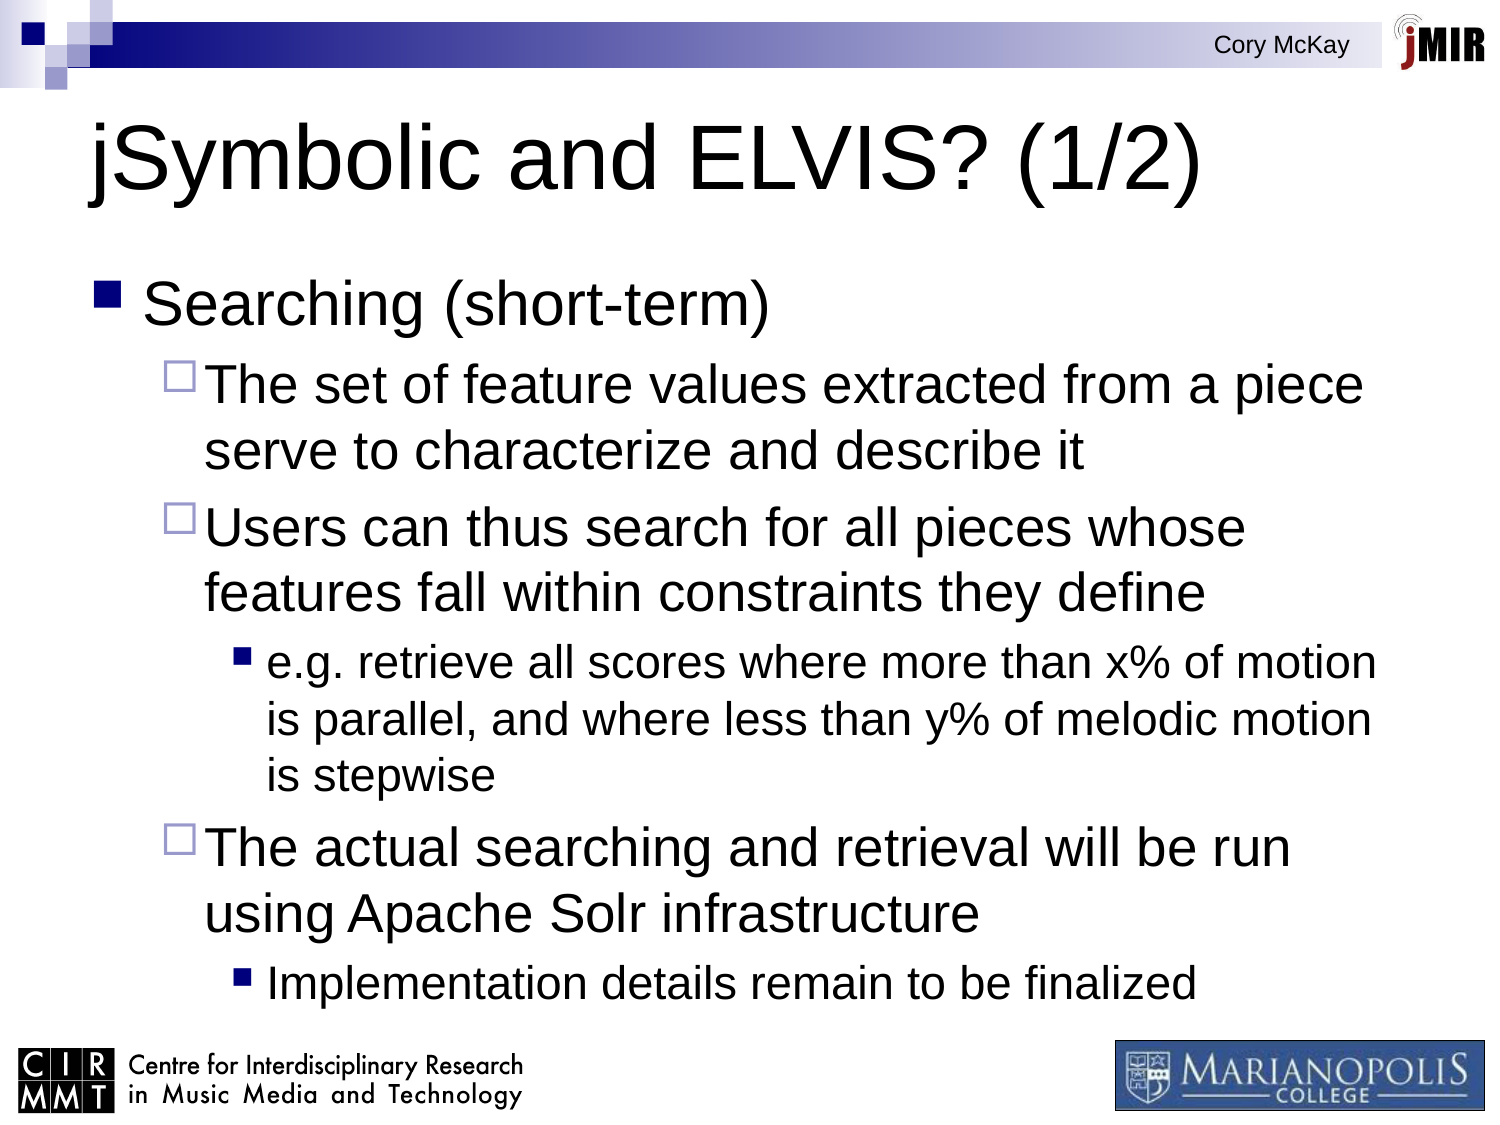

# jSymbolic and ELVIS? (1/2)
Searching (short-term)
The set of feature values extracted from a piece serve to characterize and describe it
Users can thus search for all pieces whose features fall within constraints they define
e.g. retrieve all scores where more than x% of motion is parallel, and where less than y% of melodic motion is stepwise
The actual searching and retrieval will be run using Apache Solr infrastructure
Implementation details remain to be finalized